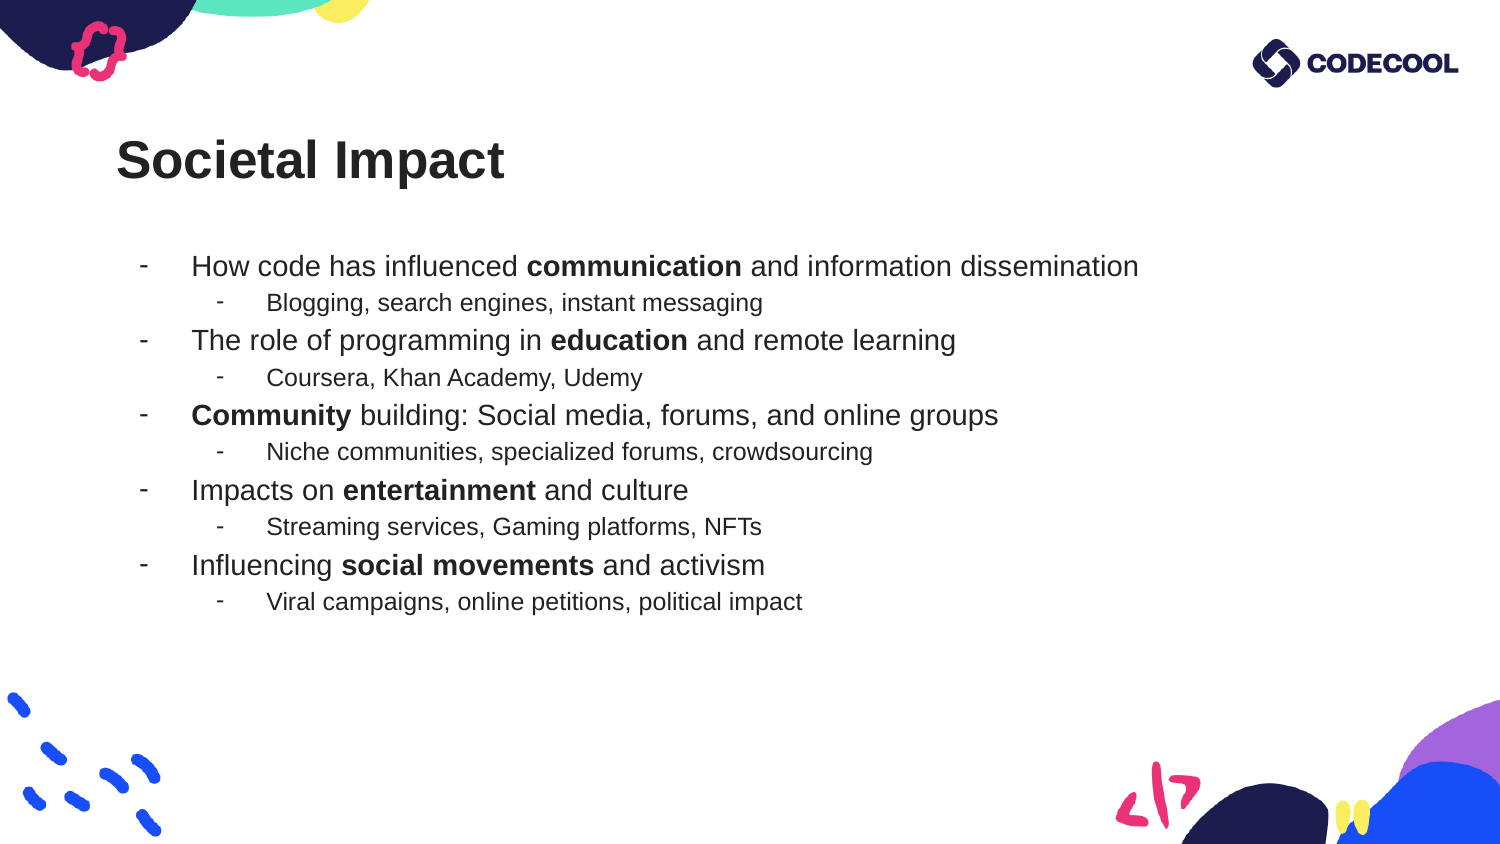

# Societal Impact
How code has influenced communication and information dissemination
Blogging, search engines, instant messaging
The role of programming in education and remote learning
Coursera, Khan Academy, Udemy
Community building: Social media, forums, and online groups
Niche communities, specialized forums, crowdsourcing
Impacts on entertainment and culture
Streaming services, Gaming platforms, NFTs
Influencing social movements and activism
Viral campaigns, online petitions, political impact